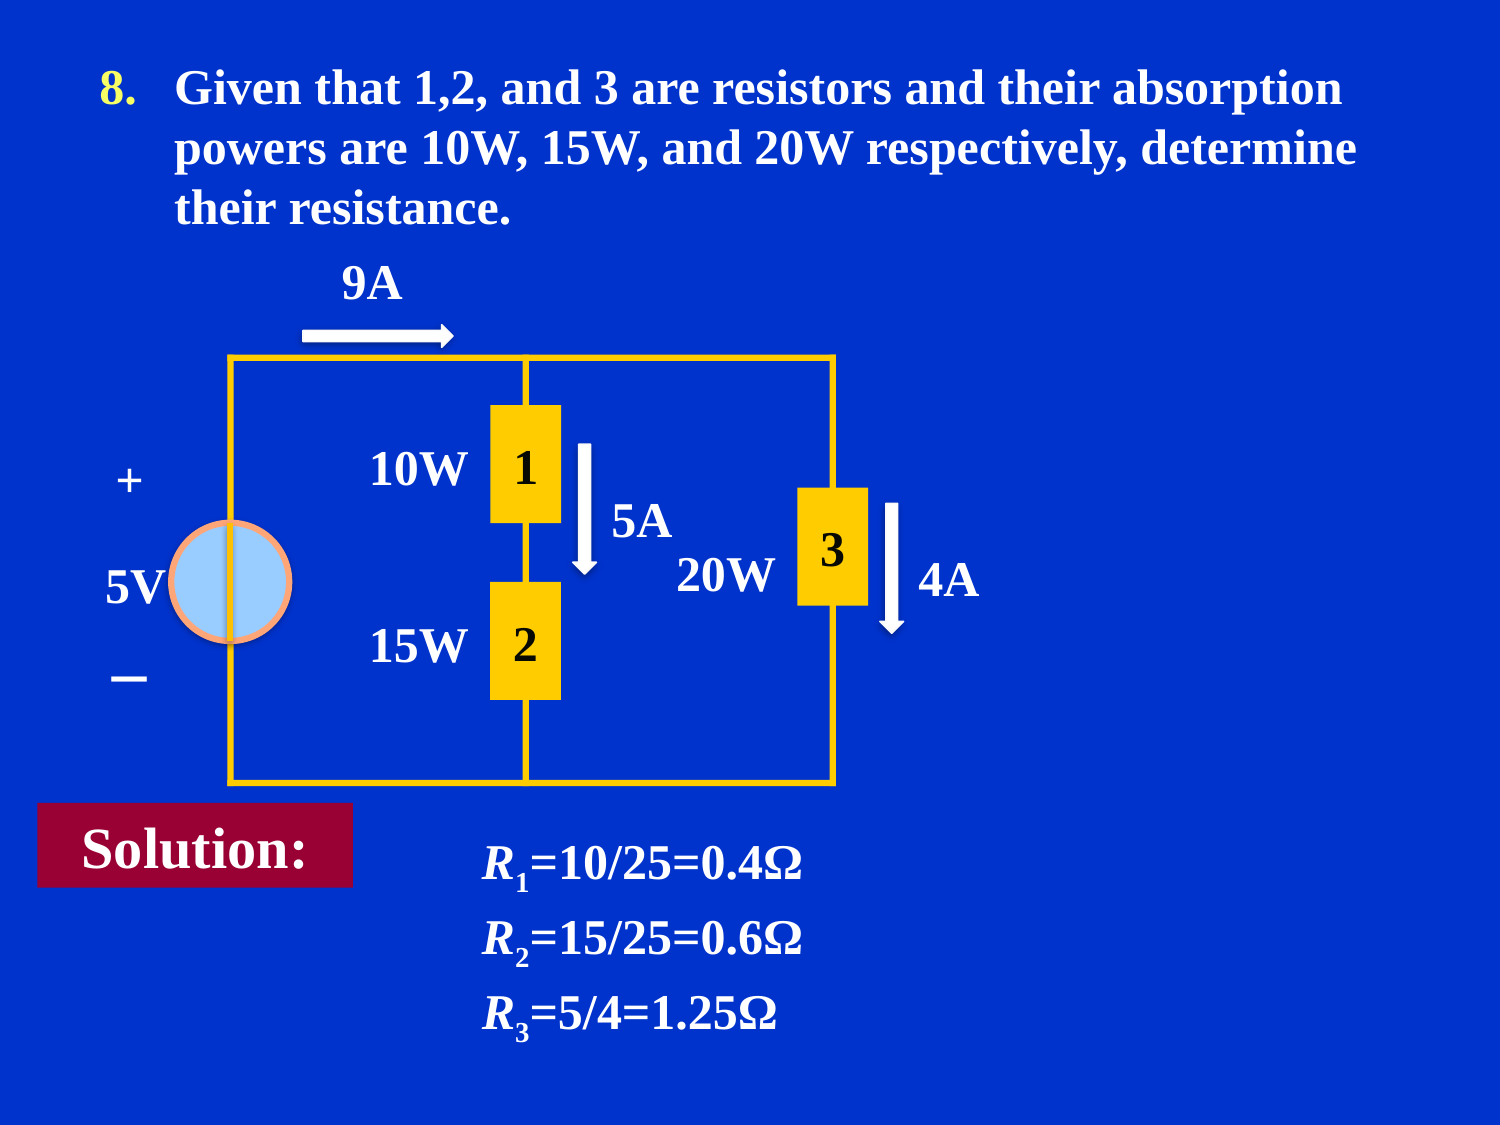

8.
Given that 1,2, and 3 are resistors and their absorption powers are 10W, 15W, and 20W respectively, determine their resistance.
9A

1
10W
+
3

20W
5V
2
15W
－

5A

4A
Solution:
R1=10/25=0.4Ω
R2=15/25=0.6Ω
R3=5/4=1.25Ω